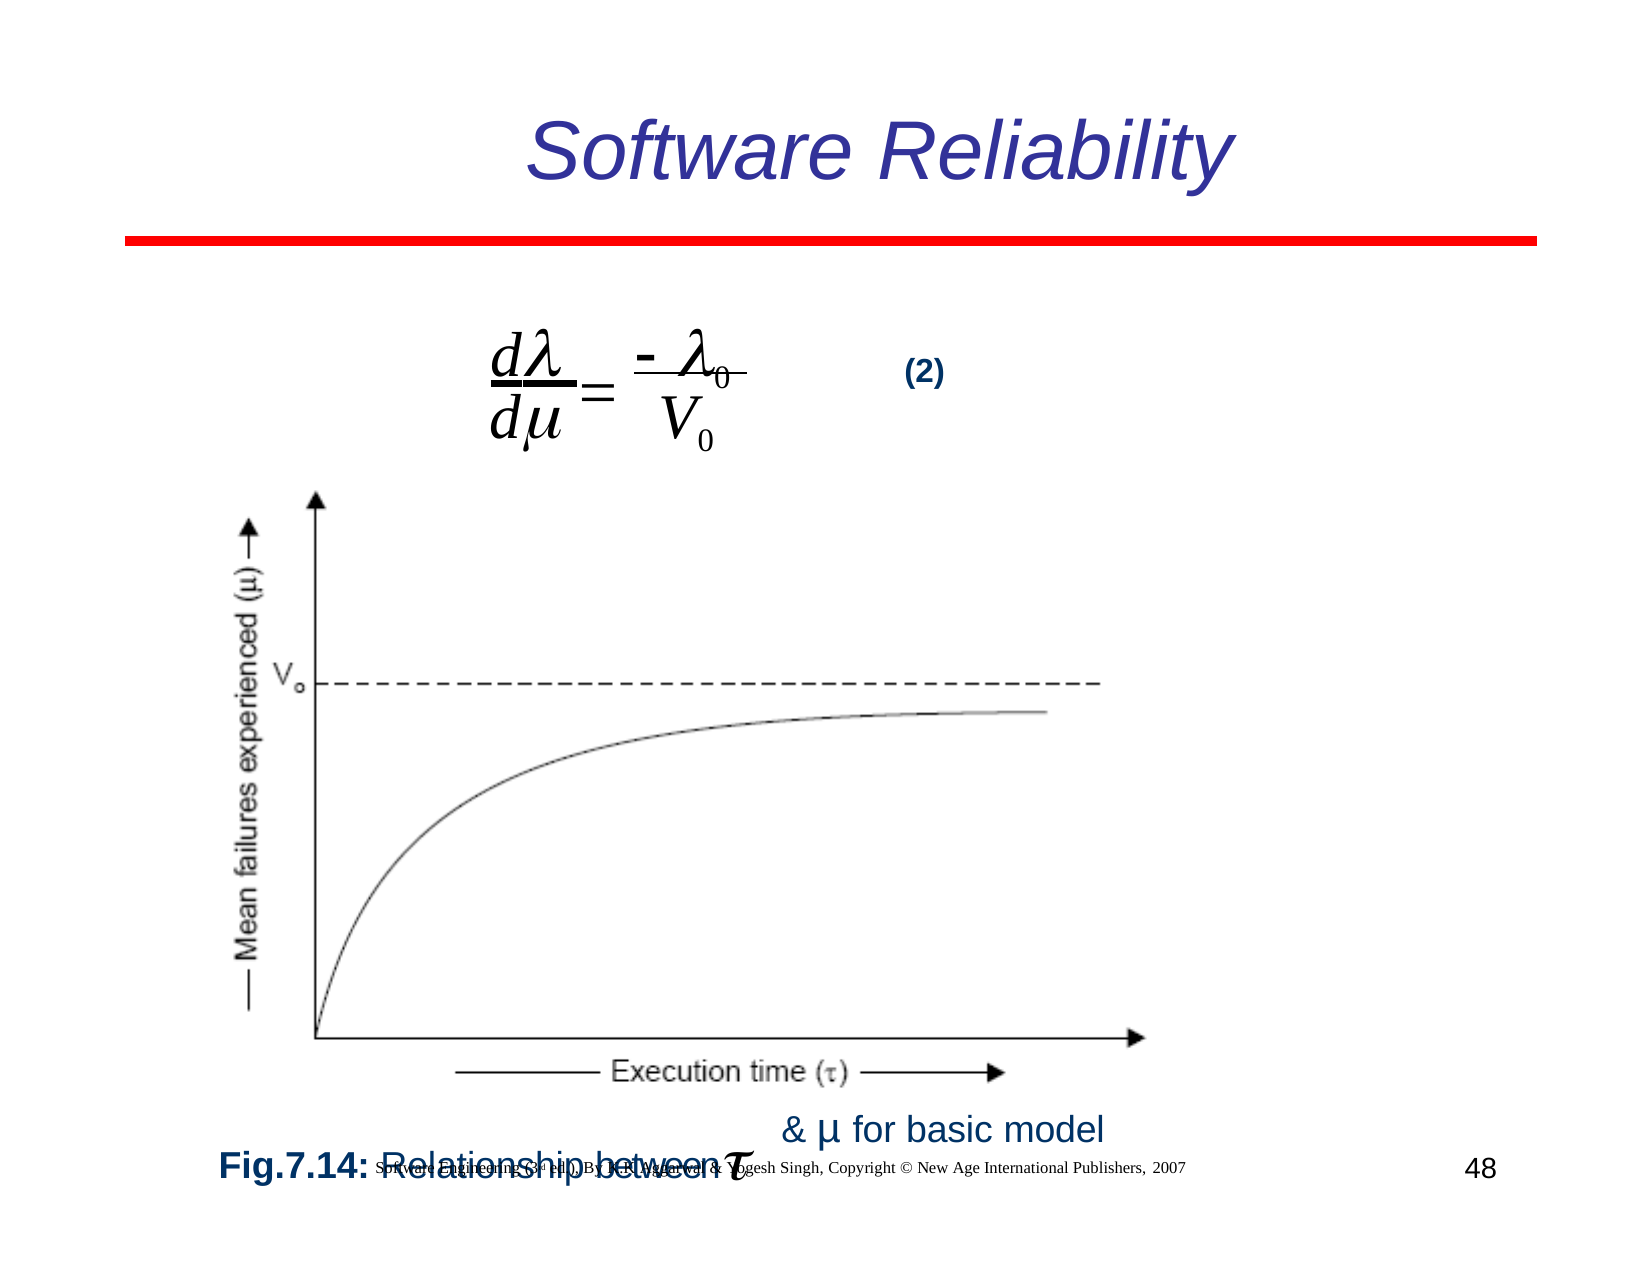

# Software Reliability

dλ = − λ0
(2)
dμ	V0

Fig.7.14: Relationship betweenτ
48
& µ for basic model
Software Engineering (3rd  ed.), By K.K Aggarwal & Yogesh Singh, Copyright © New Age International Publishers, 2007